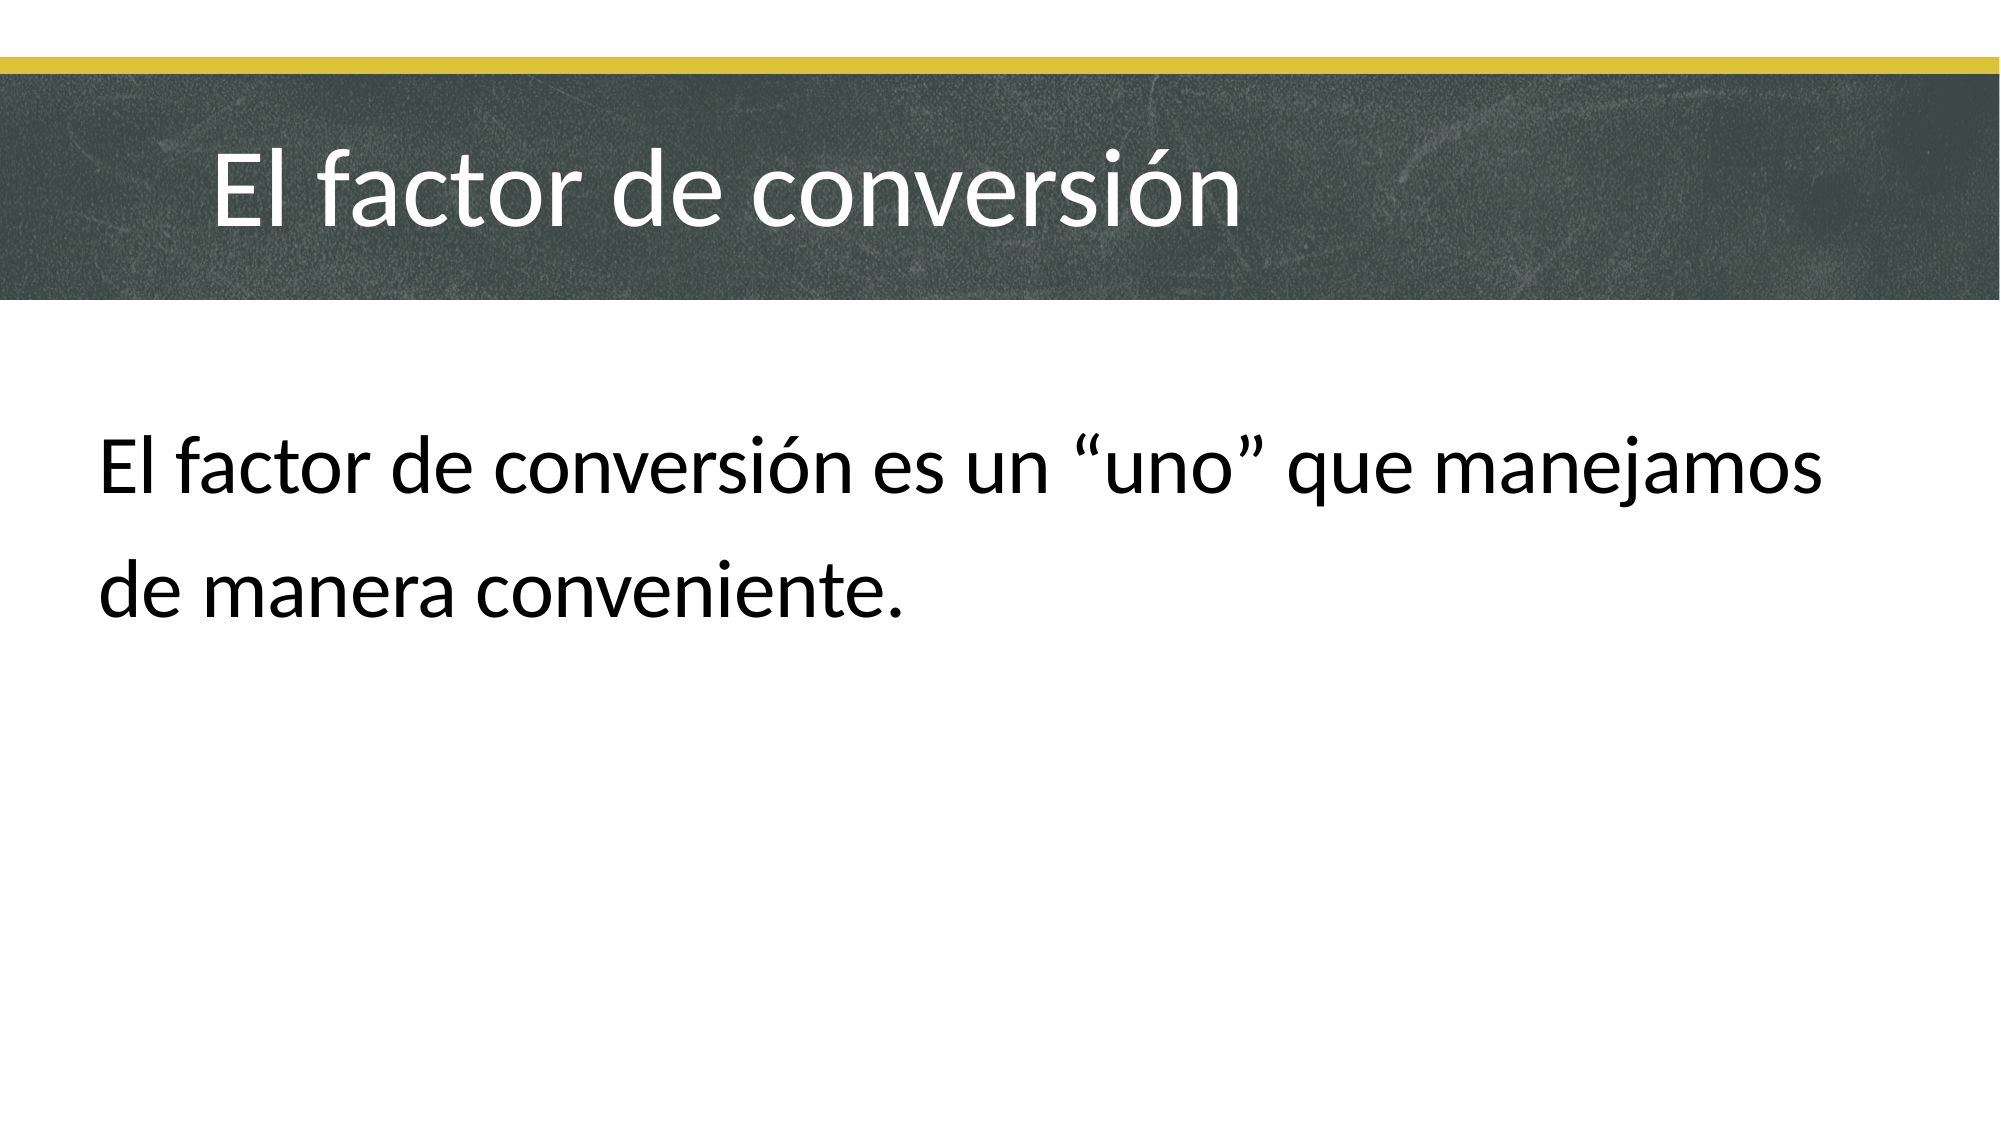

El factor de conversión
El factor de conversión es un “uno” que manejamos de manera conveniente.